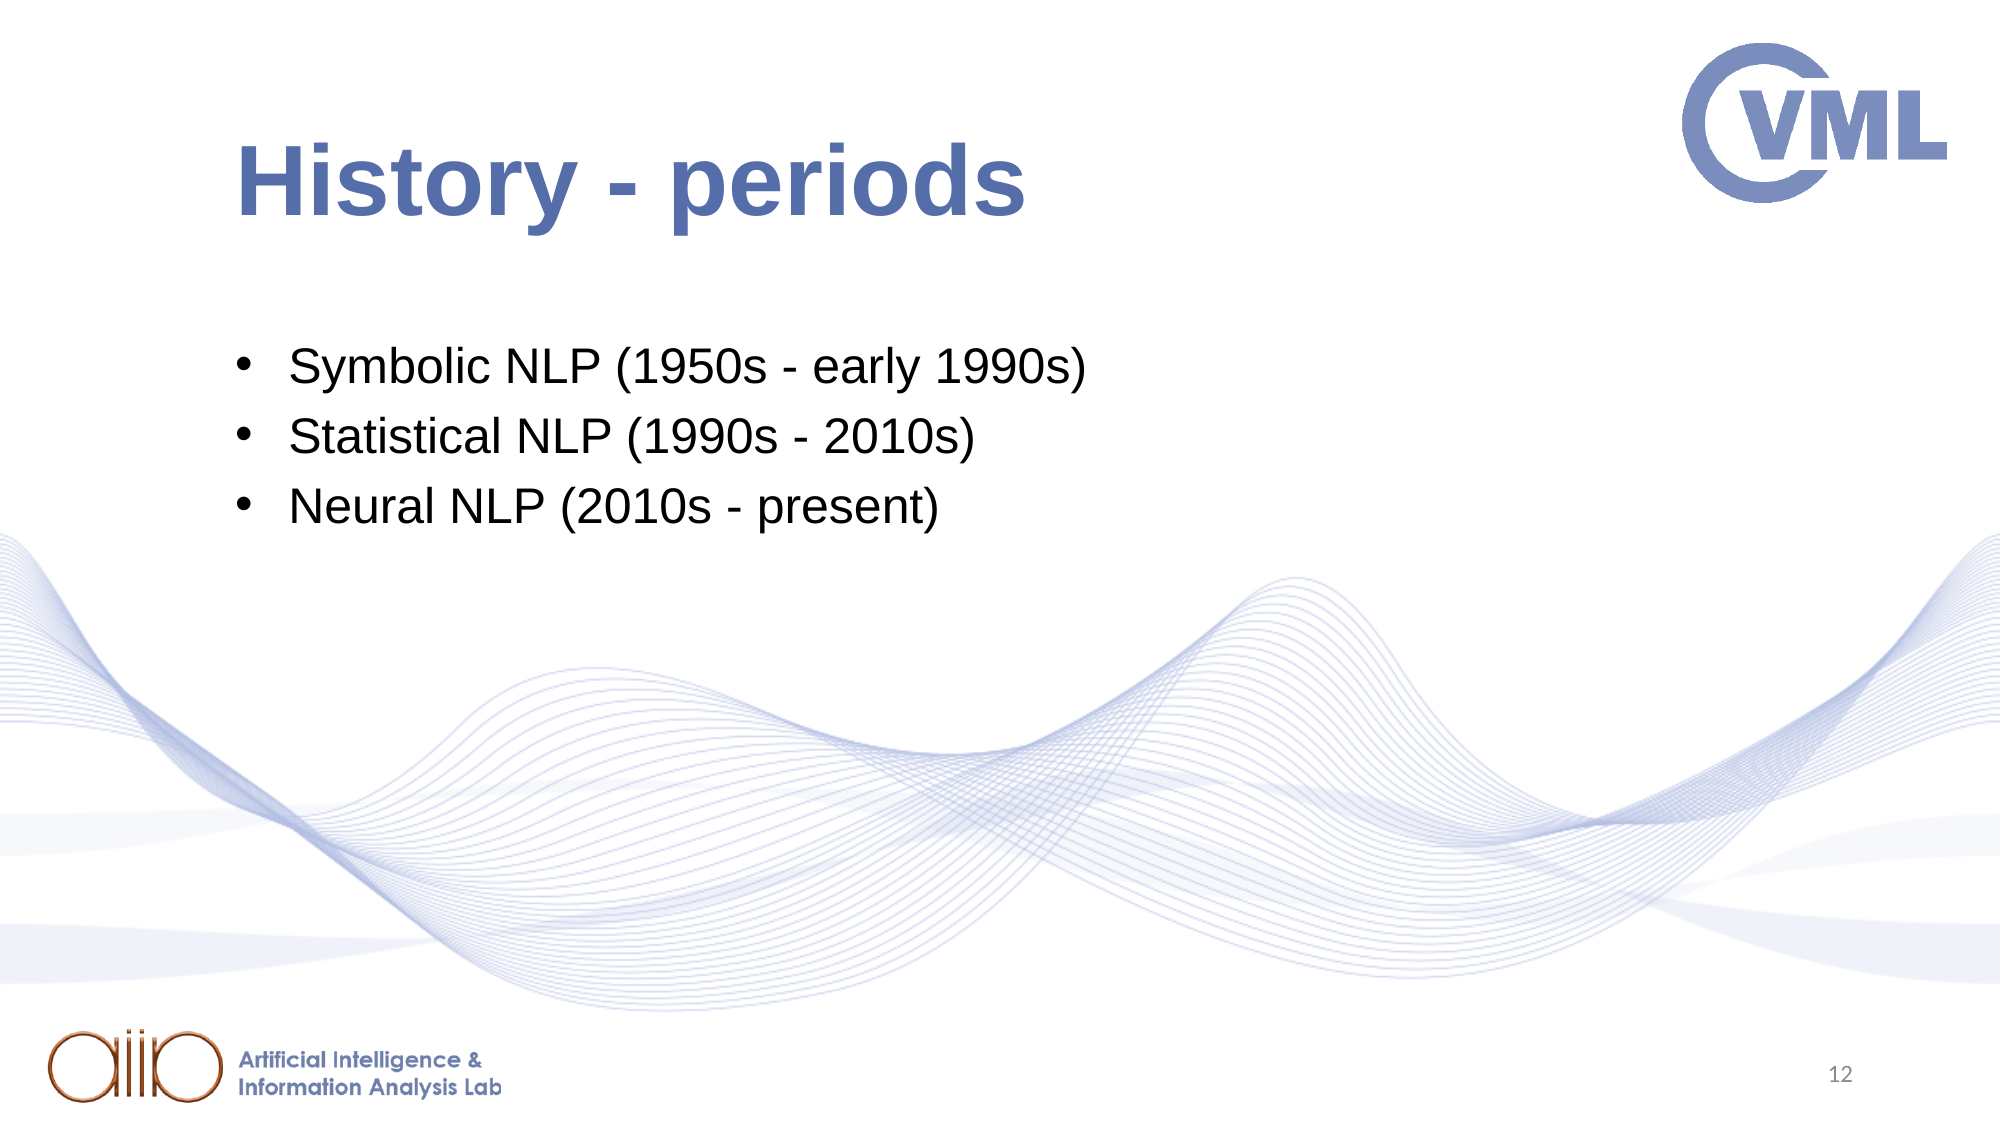

# History - periods
Symbolic NLP (1950s - early 1990s)
Statistical NLP (1990s - 2010s)
Neural NLP (2010s - present)

12